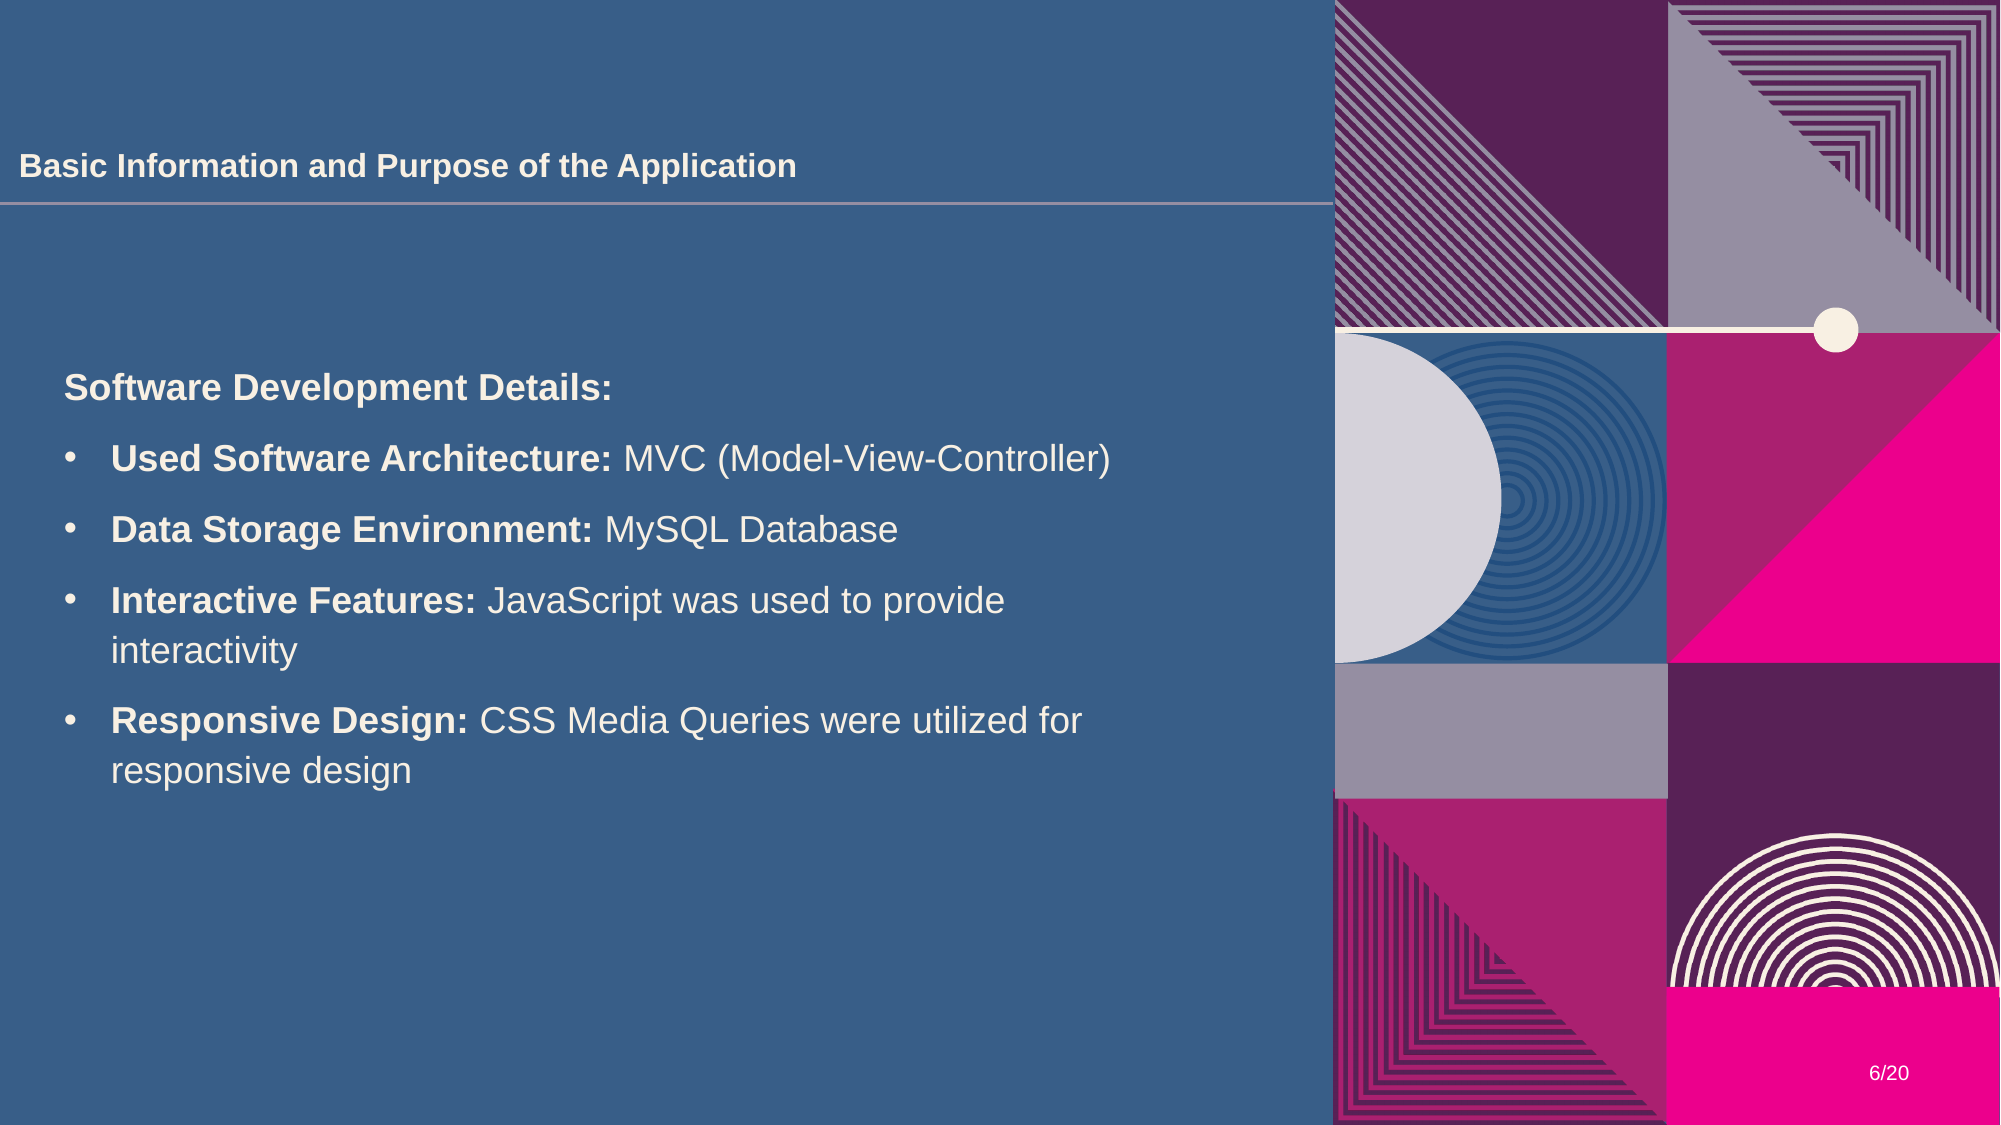

Basic Information and Purpose of the Application
Software Development Details:
Used Software Architecture: MVC (Model-View-Controller)
Data Storage Environment: MySQL Database
Interactive Features: JavaScript was used to provide interactivity
Responsive Design: CSS Media Queries were utilized for responsive design
6/20